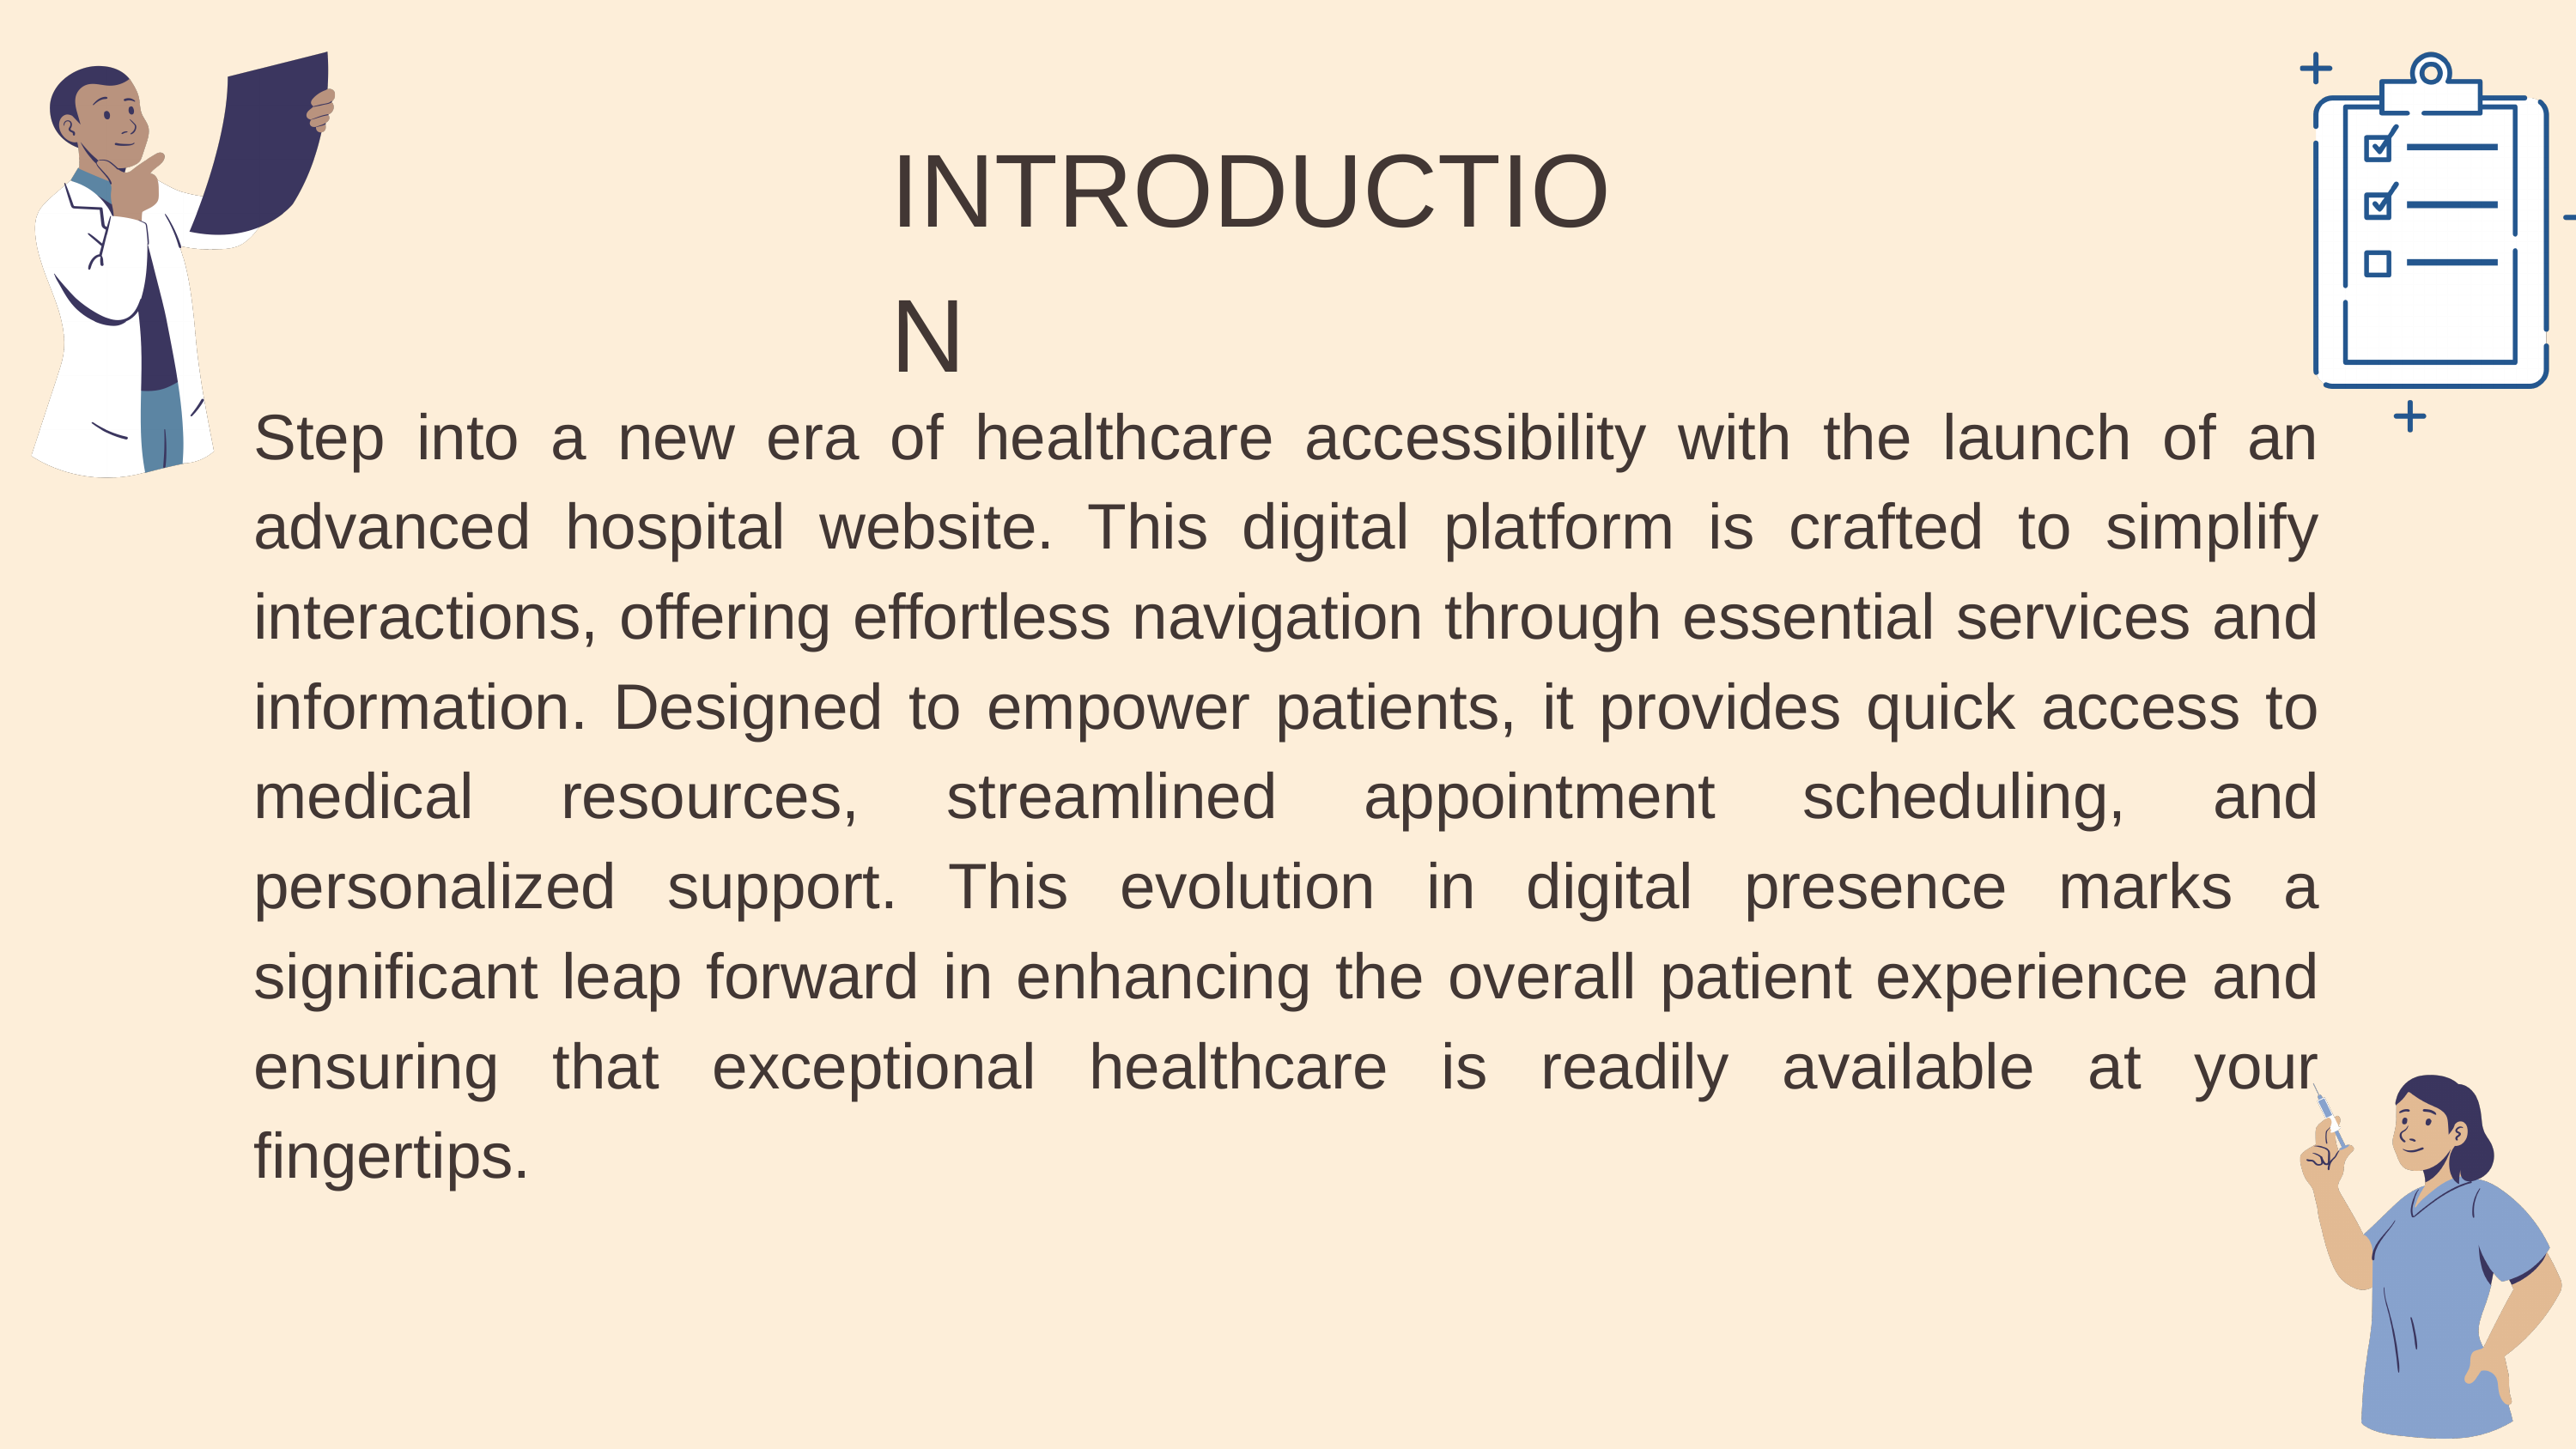

INTRODUCTION
Step into a new era of healthcare accessibility with the launch of an advanced hospital website. This digital platform is crafted to simplify interactions, offering effortless navigation through essential services and information. Designed to empower patients, it provides quick access to medical resources, streamlined appointment scheduling, and personalized support. This evolution in digital presence marks a significant leap forward in enhancing the overall patient experience and ensuring that exceptional healthcare is readily available at your fingertips.